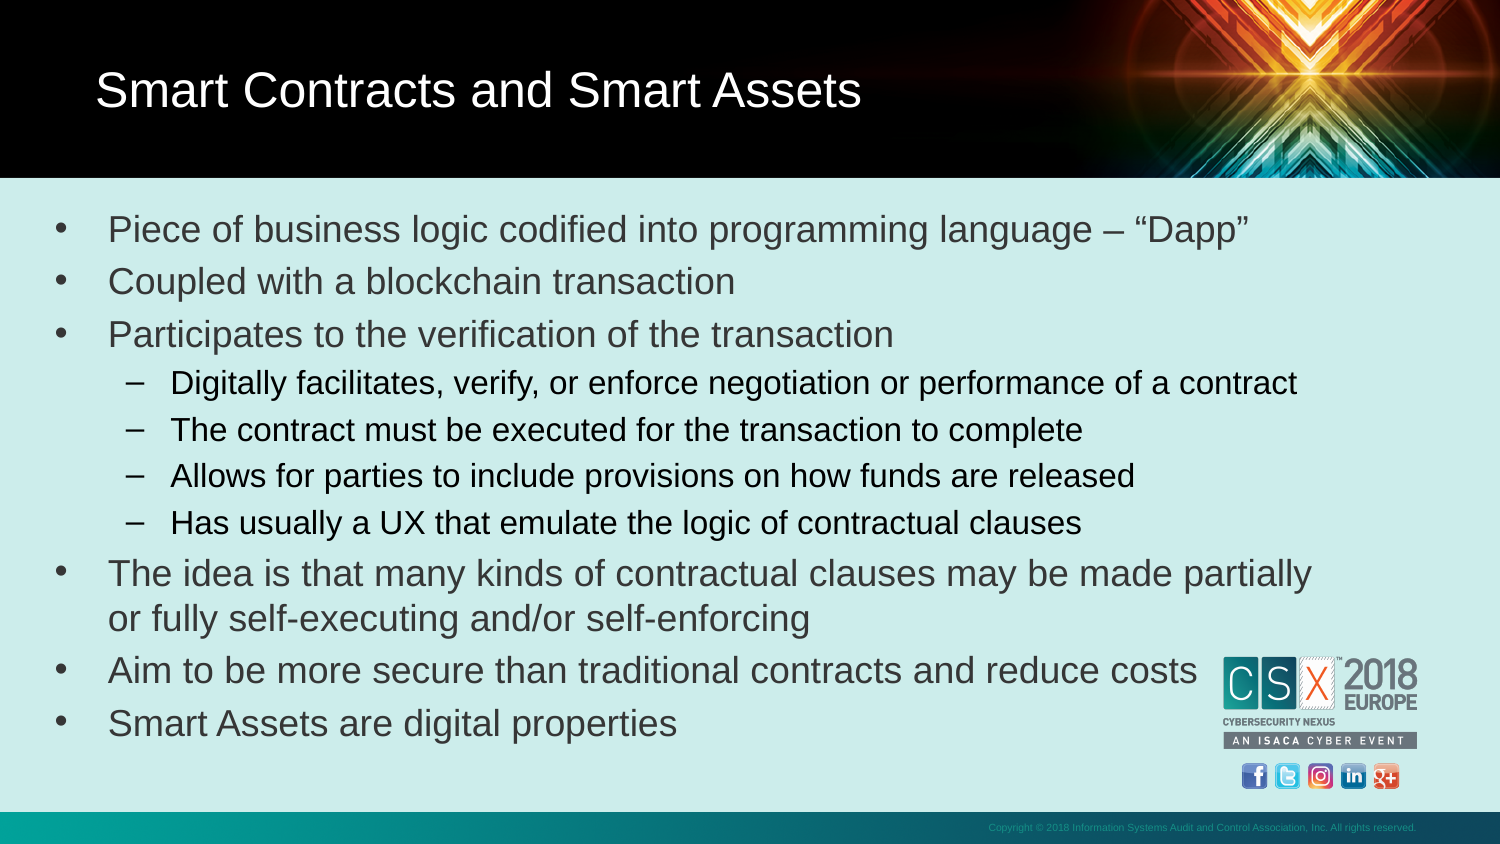

Smart Contracts and Smart Assets
Piece of business logic codified into programming language – “Dapp”
Coupled with a blockchain transaction
Participates to the verification of the transaction
Digitally facilitates, verify, or enforce negotiation or performance of a contract
The contract must be executed for the transaction to complete
Allows for parties to include provisions on how funds are released
Has usually a UX that emulate the logic of contractual clauses
The idea is that many kinds of contractual clauses may be made partially or fully self-executing and/or self-enforcing
Aim to be more secure than traditional contracts and reduce costs
Smart Assets are digital properties